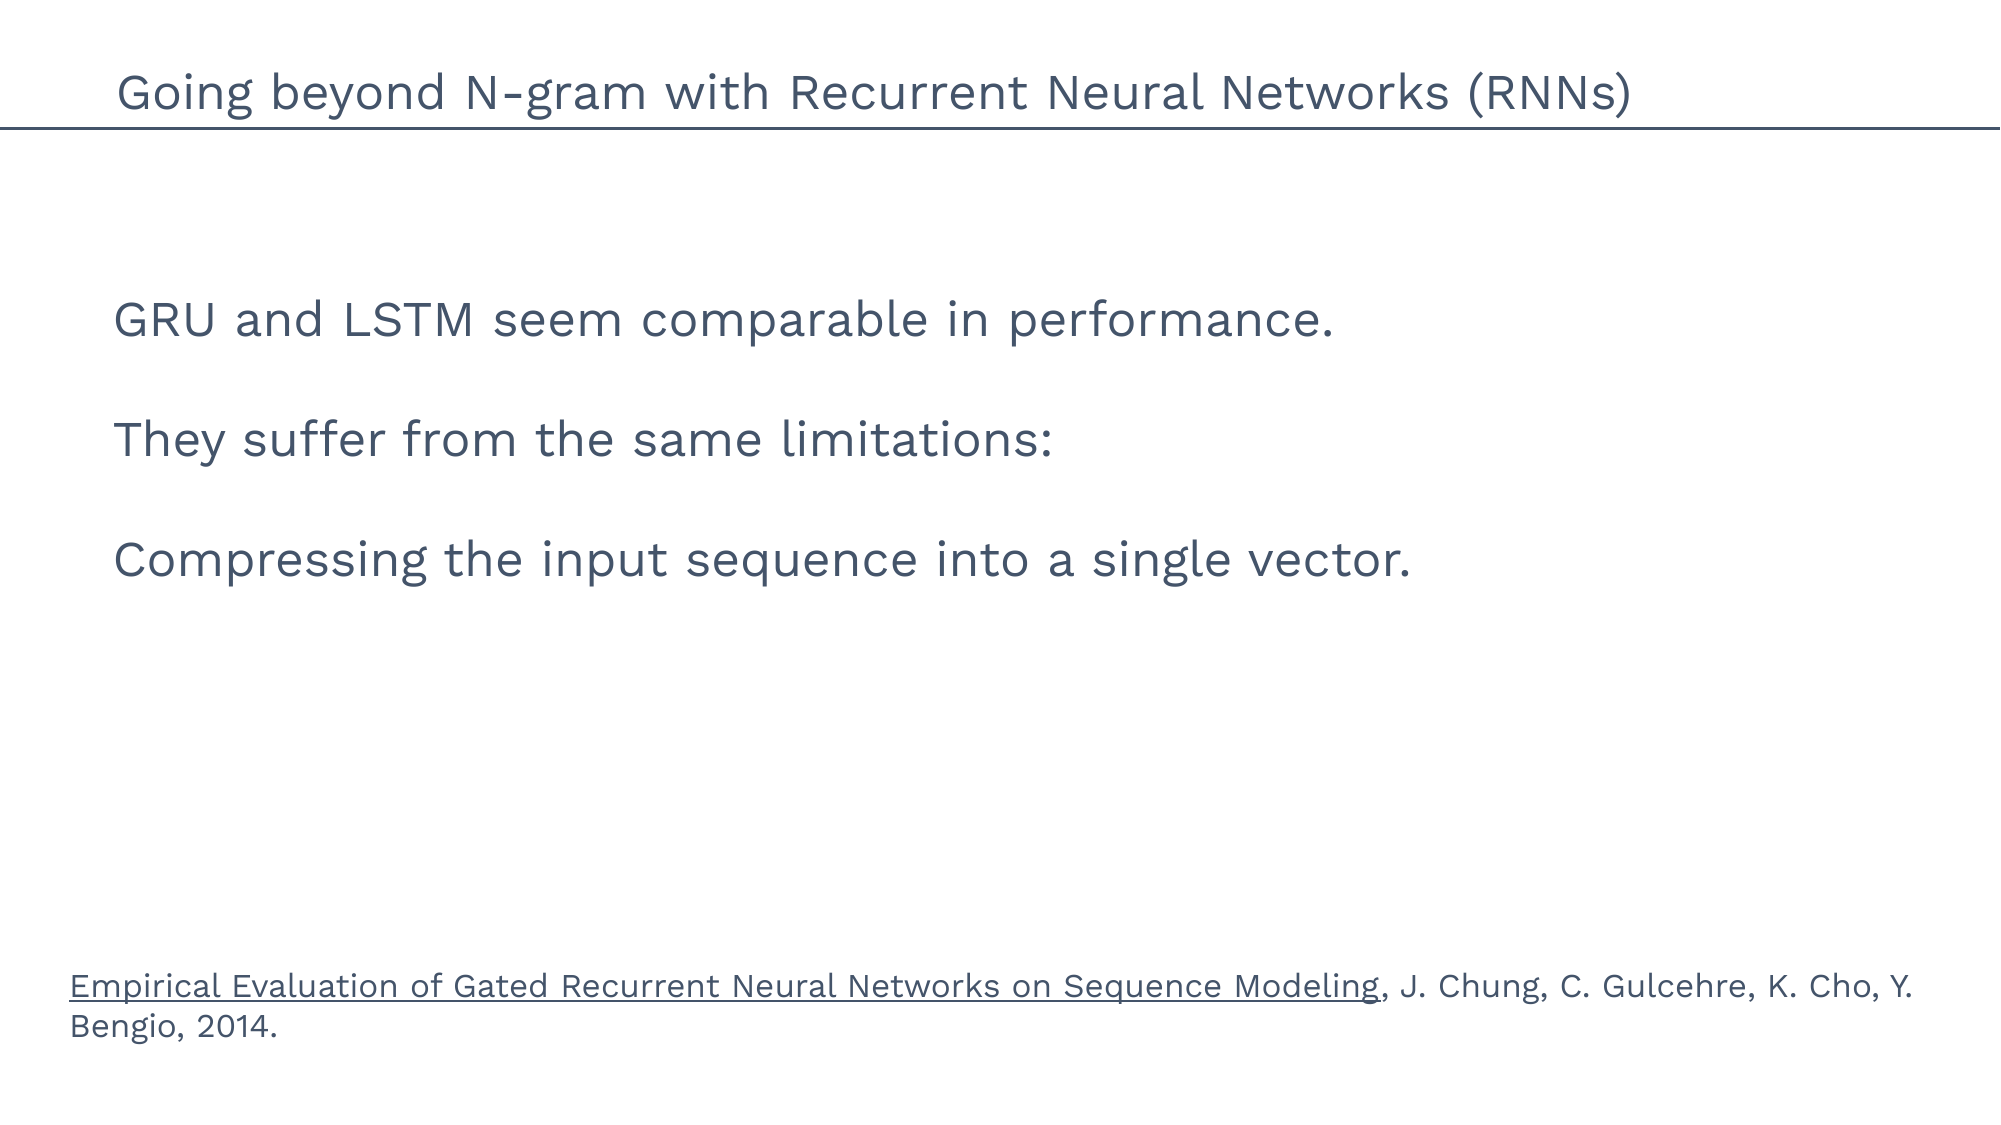

Going beyond N-gram with Recurrent Neural Networks (RNNs)
GRU and LSTM seem comparable in performance.

They suffer from the same limitations:

Compressing the input sequence into a single vector.
Empirical Evaluation of Gated Recurrent Neural Networks on Sequence Modeling, J. Chung, C. Gulcehre, K. Cho, Y. Bengio, 2014.